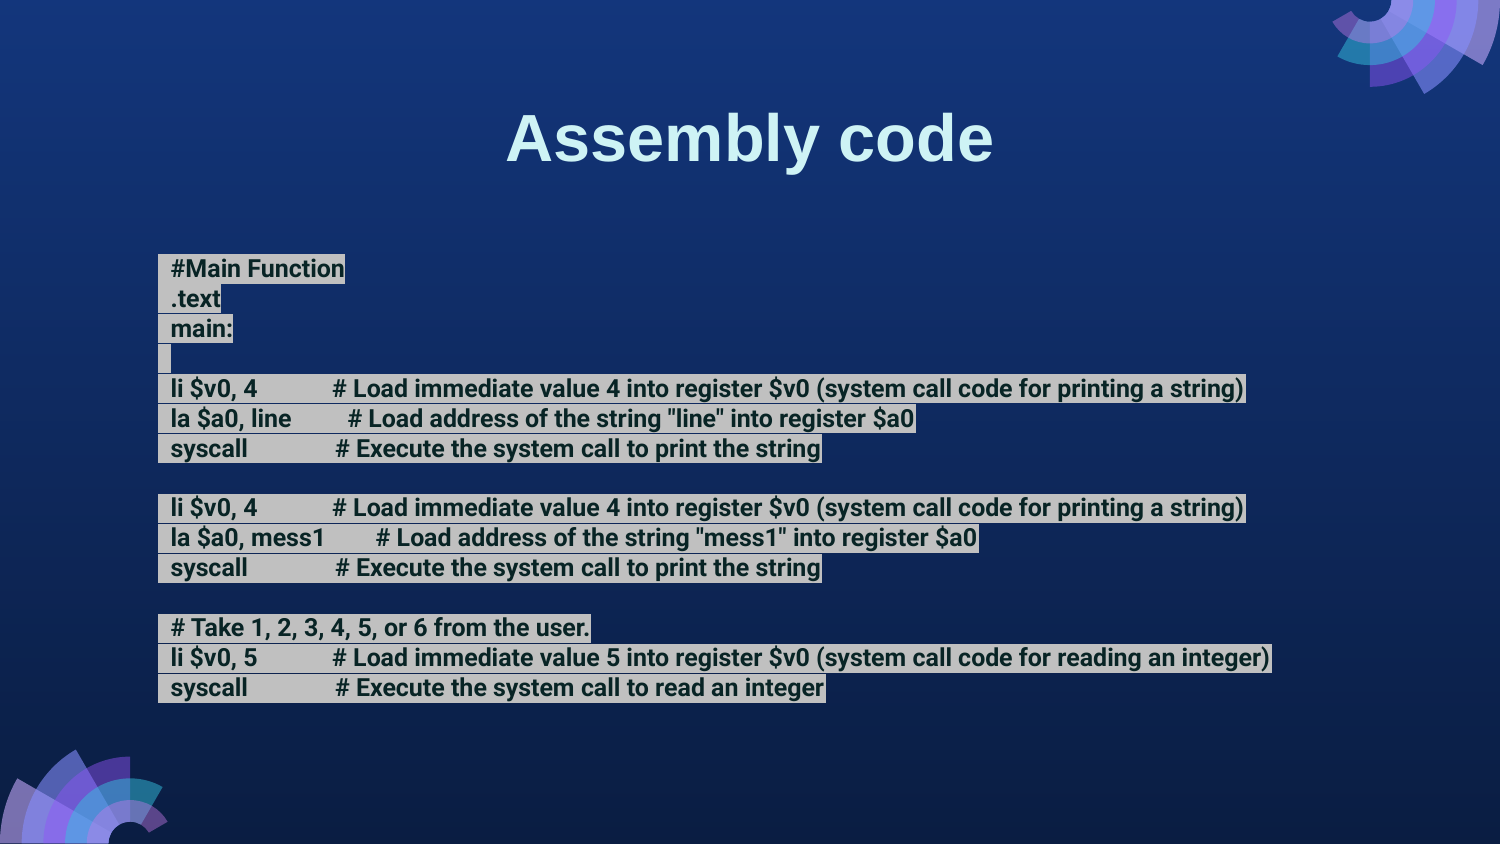

# Assembly code
  #Main Function
  .text
  main:

  li $v0, 4            # Load immediate value 4 into register $v0 (system call code for printing a string)
  la $a0, line         # Load address of the string "line" into register $a0
  syscall              # Execute the system call to print the string

  li $v0, 4            # Load immediate value 4 into register $v0 (system call code for printing a string)
  la $a0, mess1        # Load address of the string "mess1" into register $a0
  syscall              # Execute the system call to print the string

  # Take 1, 2, 3, 4, 5, or 6 from the user.
  li $v0, 5            # Load immediate value 5 into register $v0 (system call code for reading an integer)
  syscall              # Execute the system call to read an integer